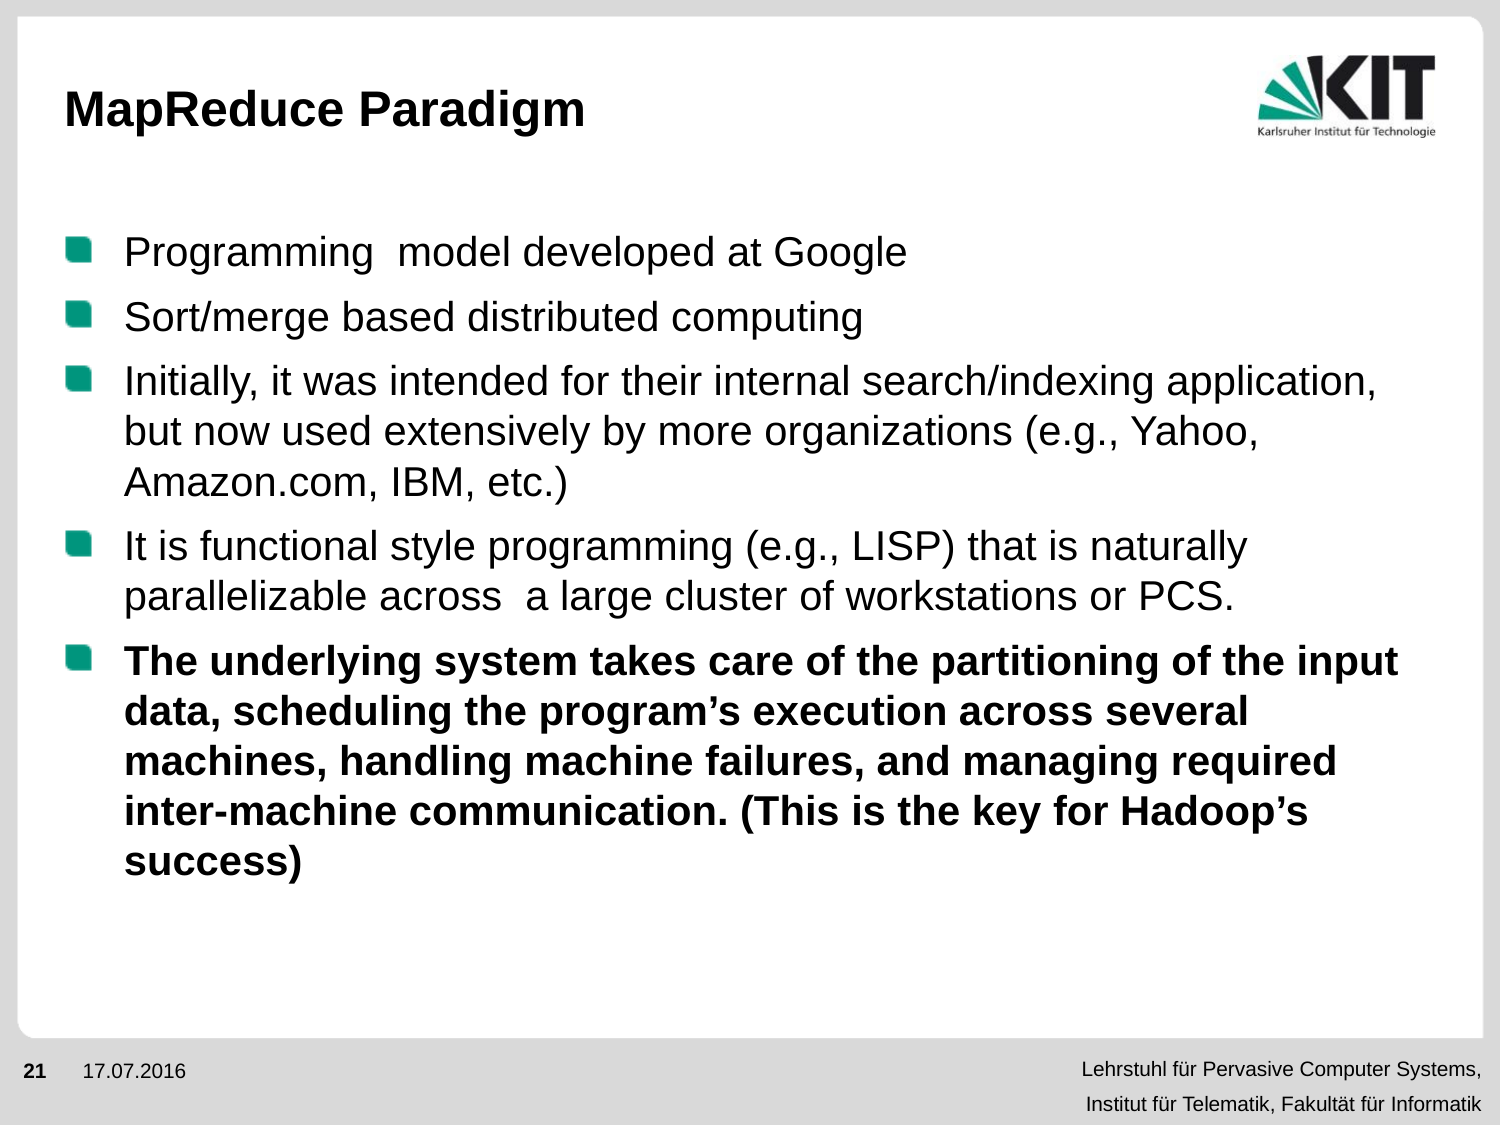

# MapReduce Paradigm
Programming  model developed at Google
Sort/merge based distributed computing
Initially, it was intended for their internal search/indexing application, but now used extensively by more organizations (e.g., Yahoo, Amazon.com, IBM, etc.)
It is functional style programming (e.g., LISP) that is naturally parallelizable across  a large cluster of workstations or PCS.
The underlying system takes care of the partitioning of the input data, scheduling the program’s execution across several machines, handling machine failures, and managing required inter-machine communication. (This is the key for Hadoop’s success)